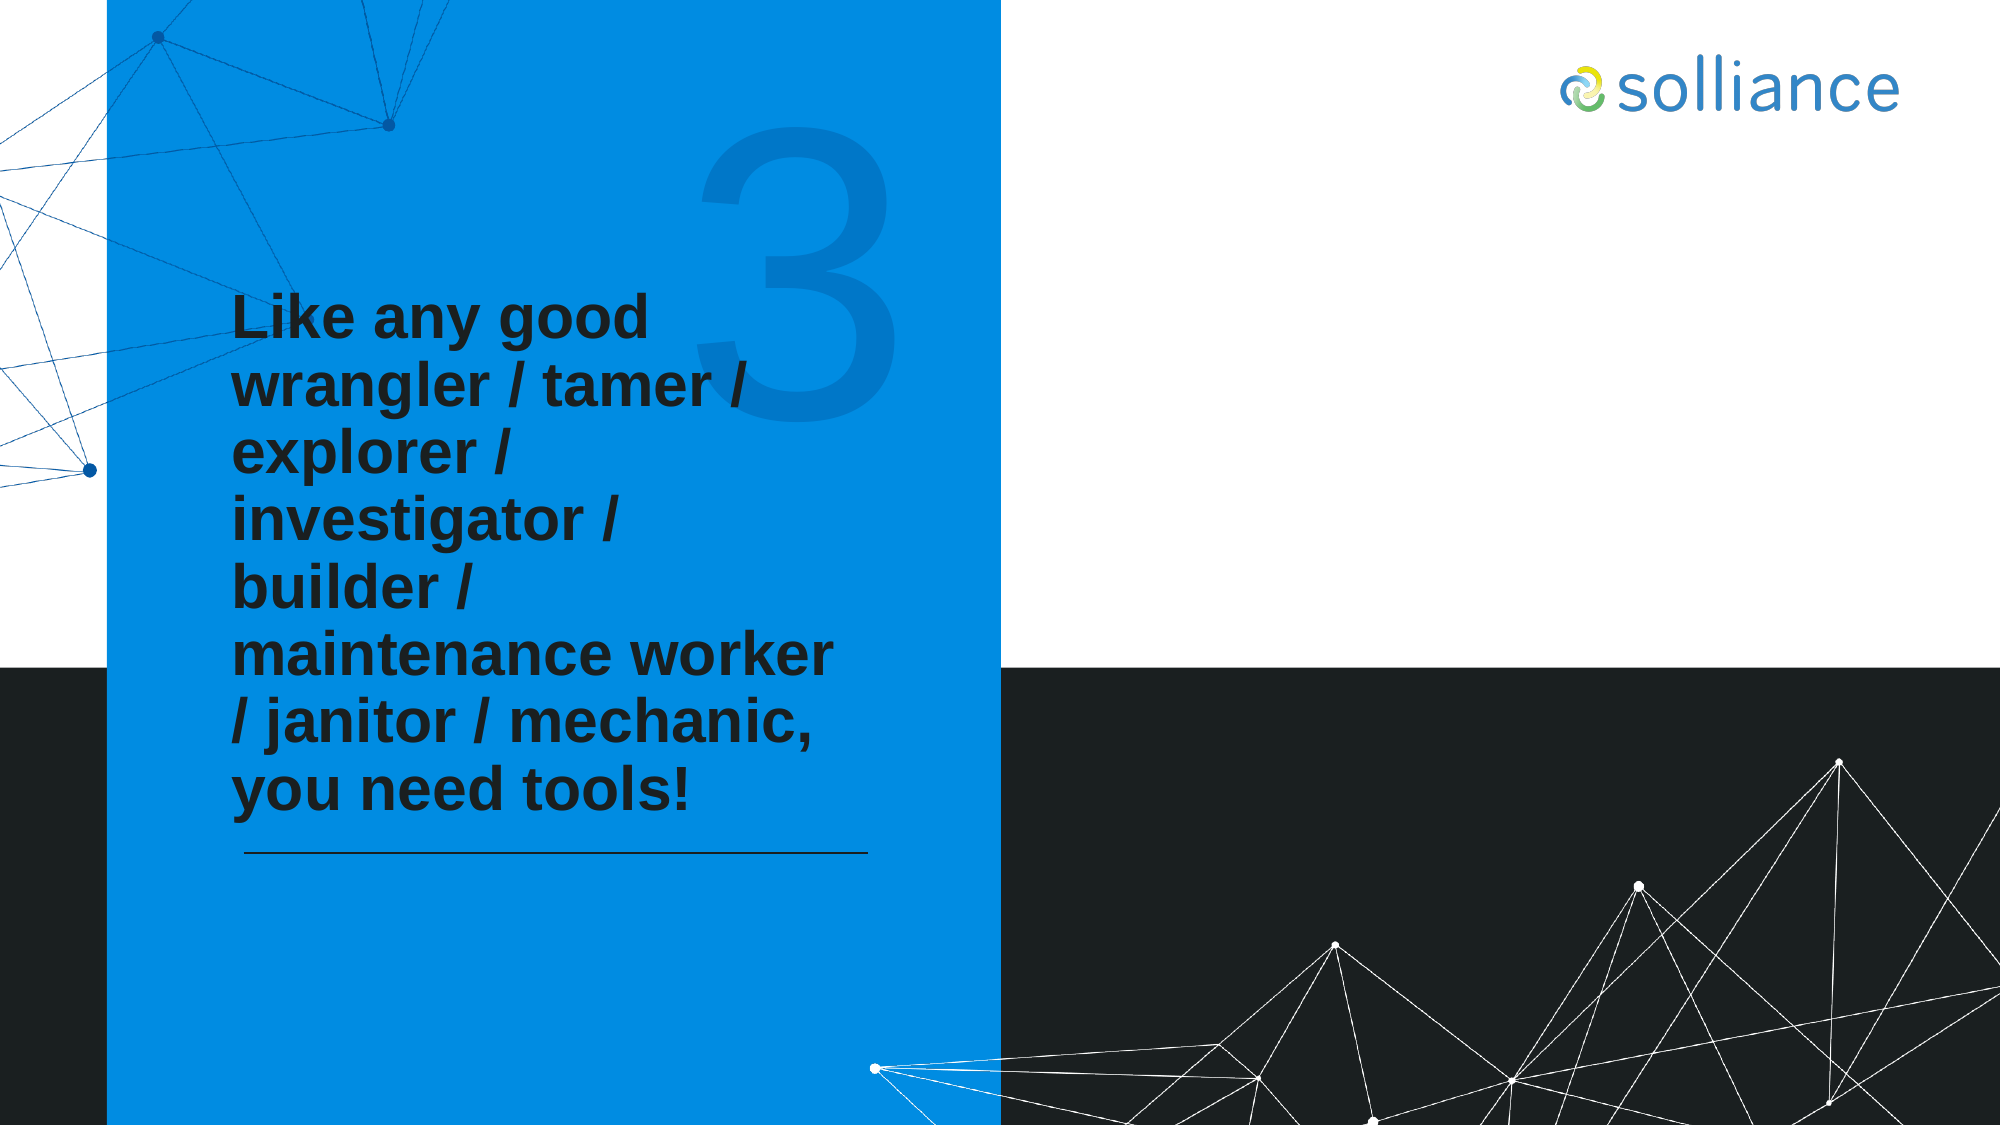

3
# Like any good wrangler / tamer / explorer / investigator / builder / maintenance worker / janitor / mechanic, you need tools!